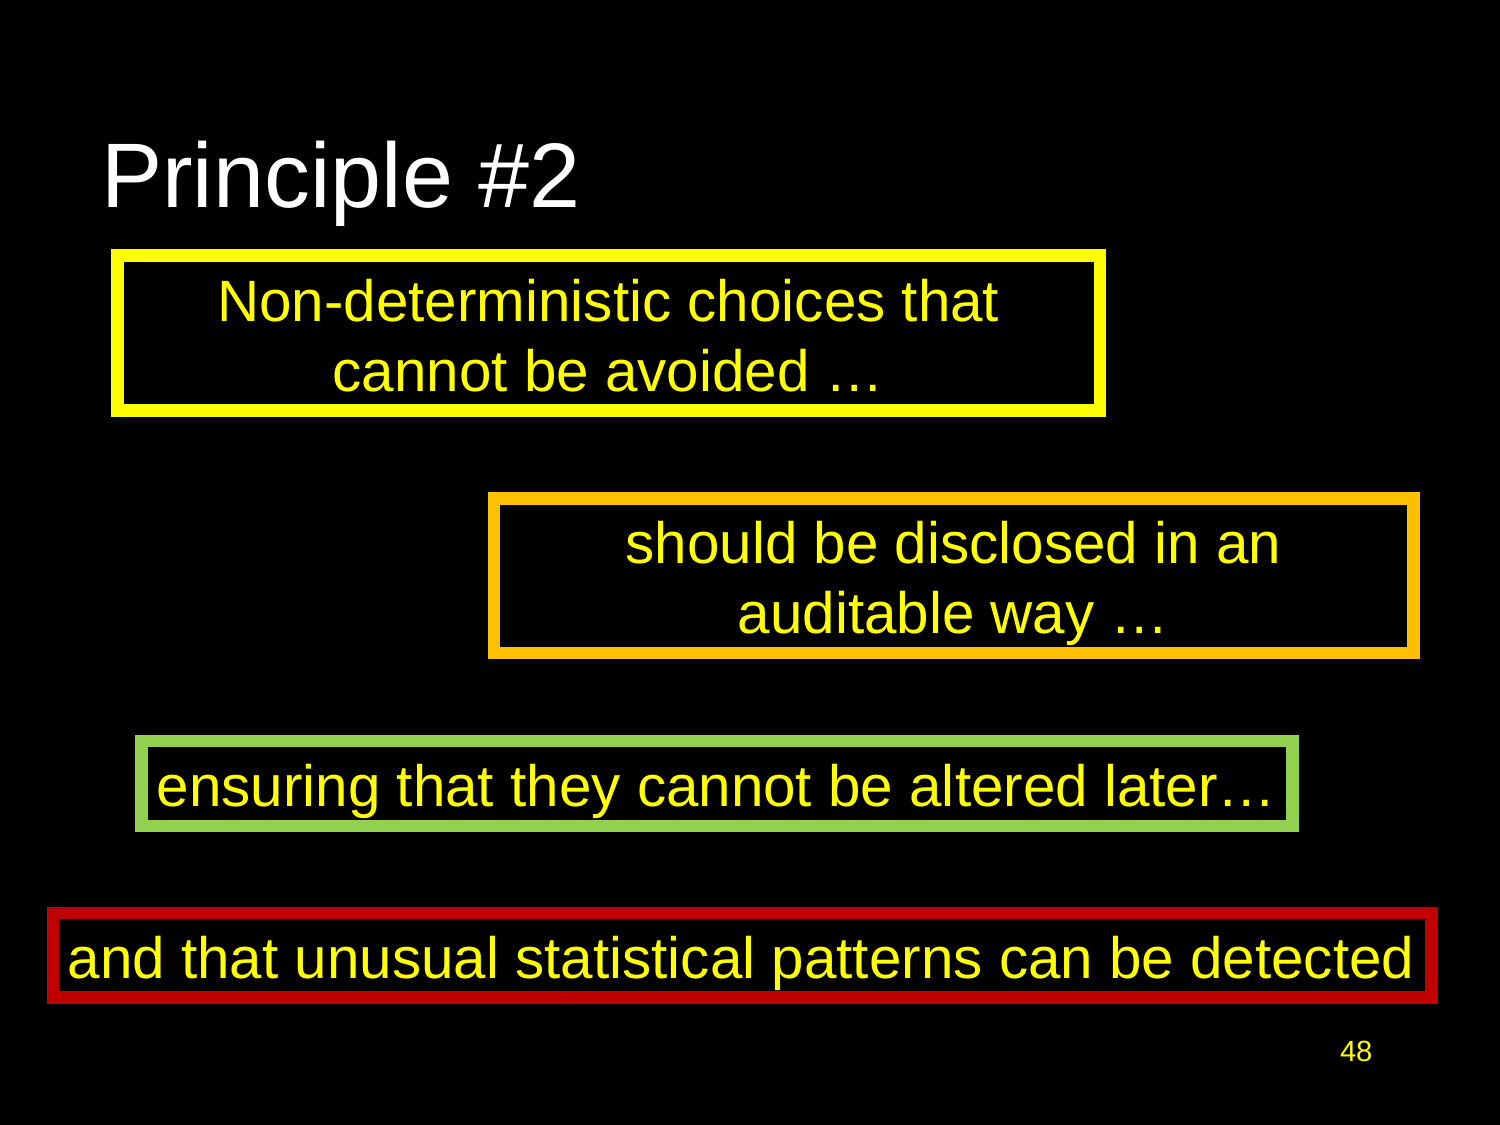

# Principle #2
Non-deterministic choices that cannot be avoided …
should be disclosed in an auditable way …
ensuring that they cannot be altered later…
and that unusual statistical patterns can be detected
48